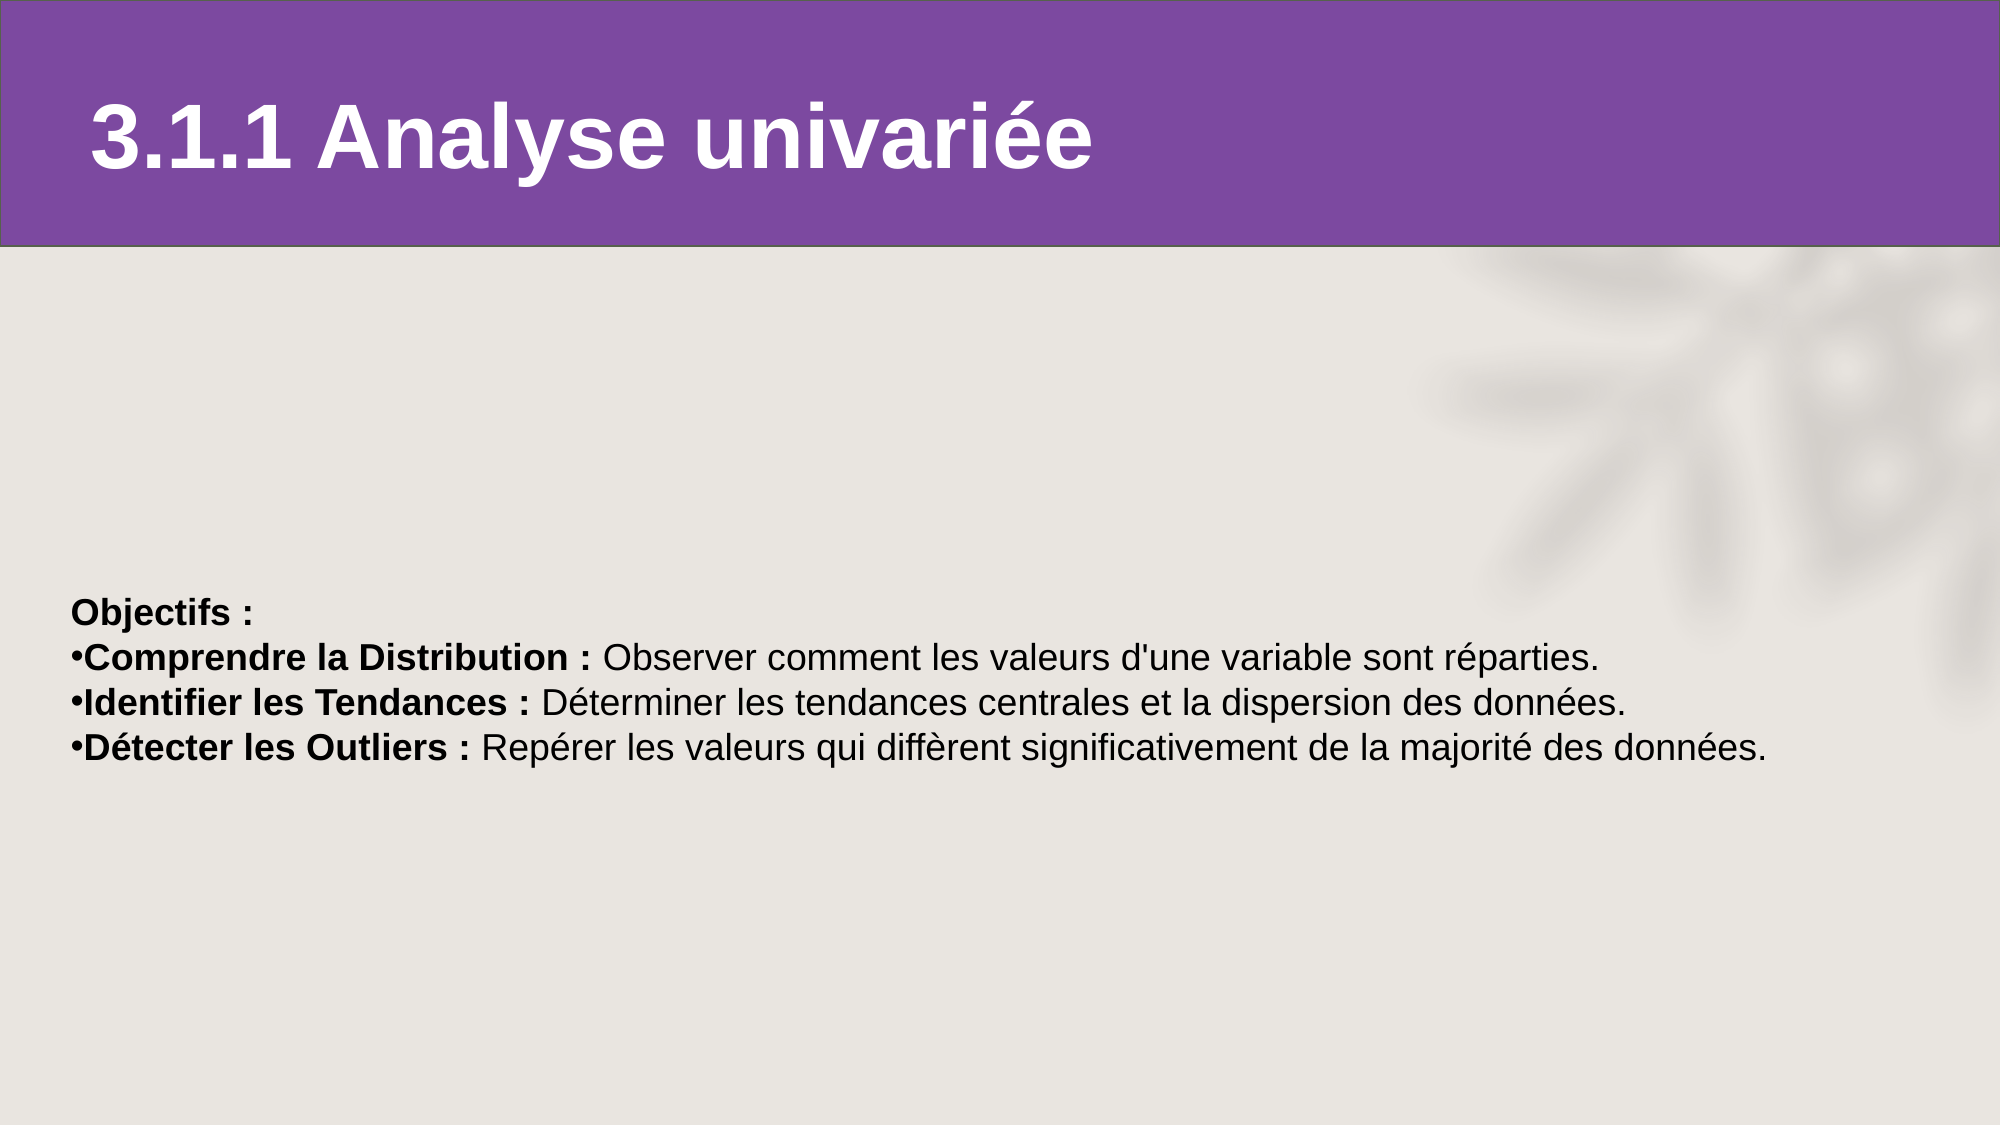

# 3.1.1 Analyse univariée
Objectifs :
Comprendre la Distribution : Observer comment les valeurs d'une variable sont réparties.
Identifier les Tendances : Déterminer les tendances centrales et la dispersion des données.
Détecter les Outliers : Repérer les valeurs qui diffèrent significativement de la majorité des données.